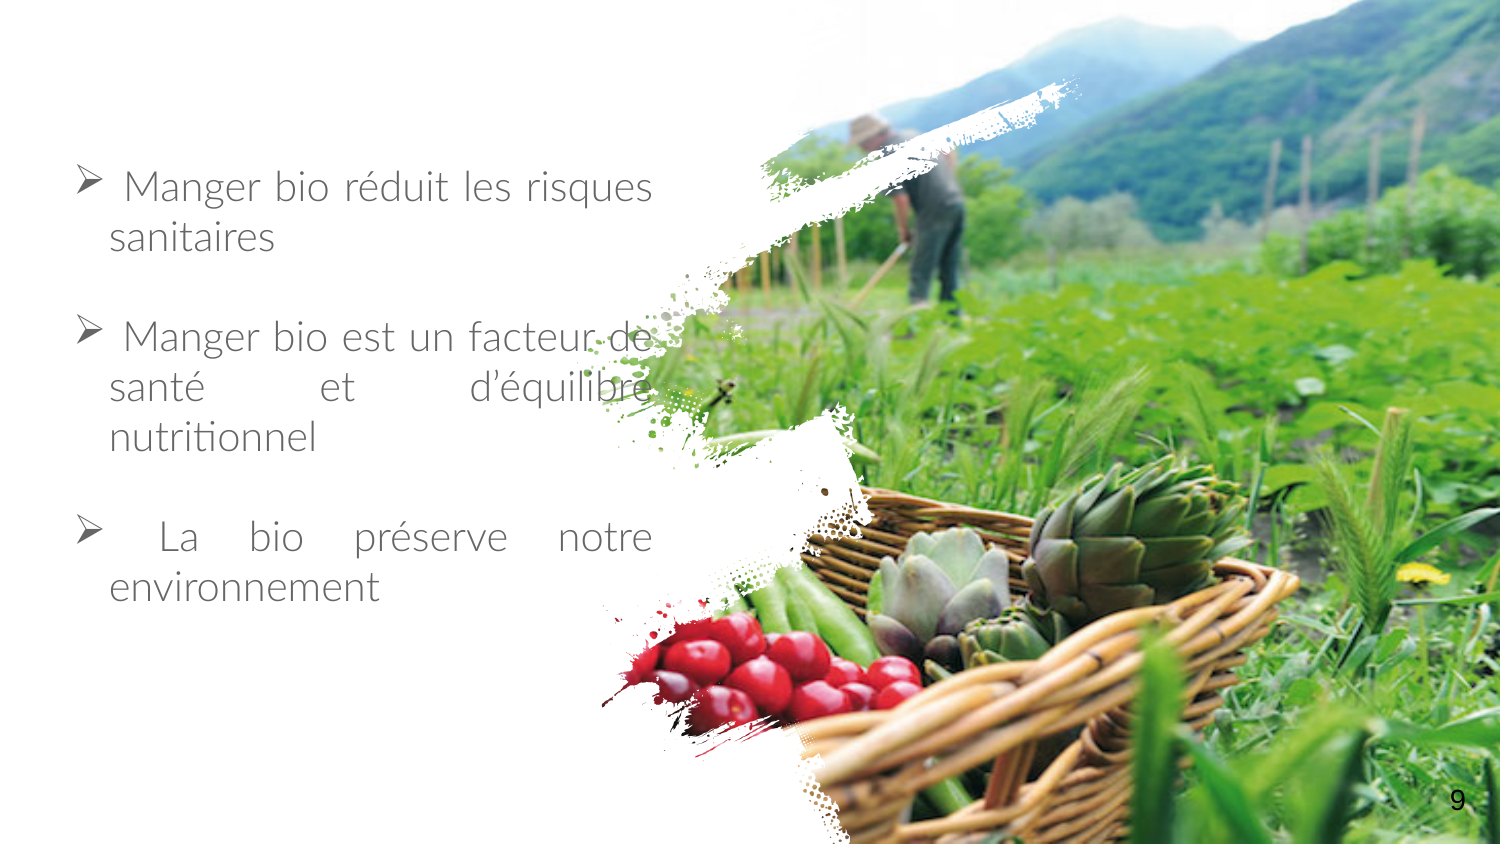

Manger bio réduit les risques sanitaires

 Manger bio est un facteur de santé et d’équilibre nutritionnel

 La bio préserve notre environnement

9